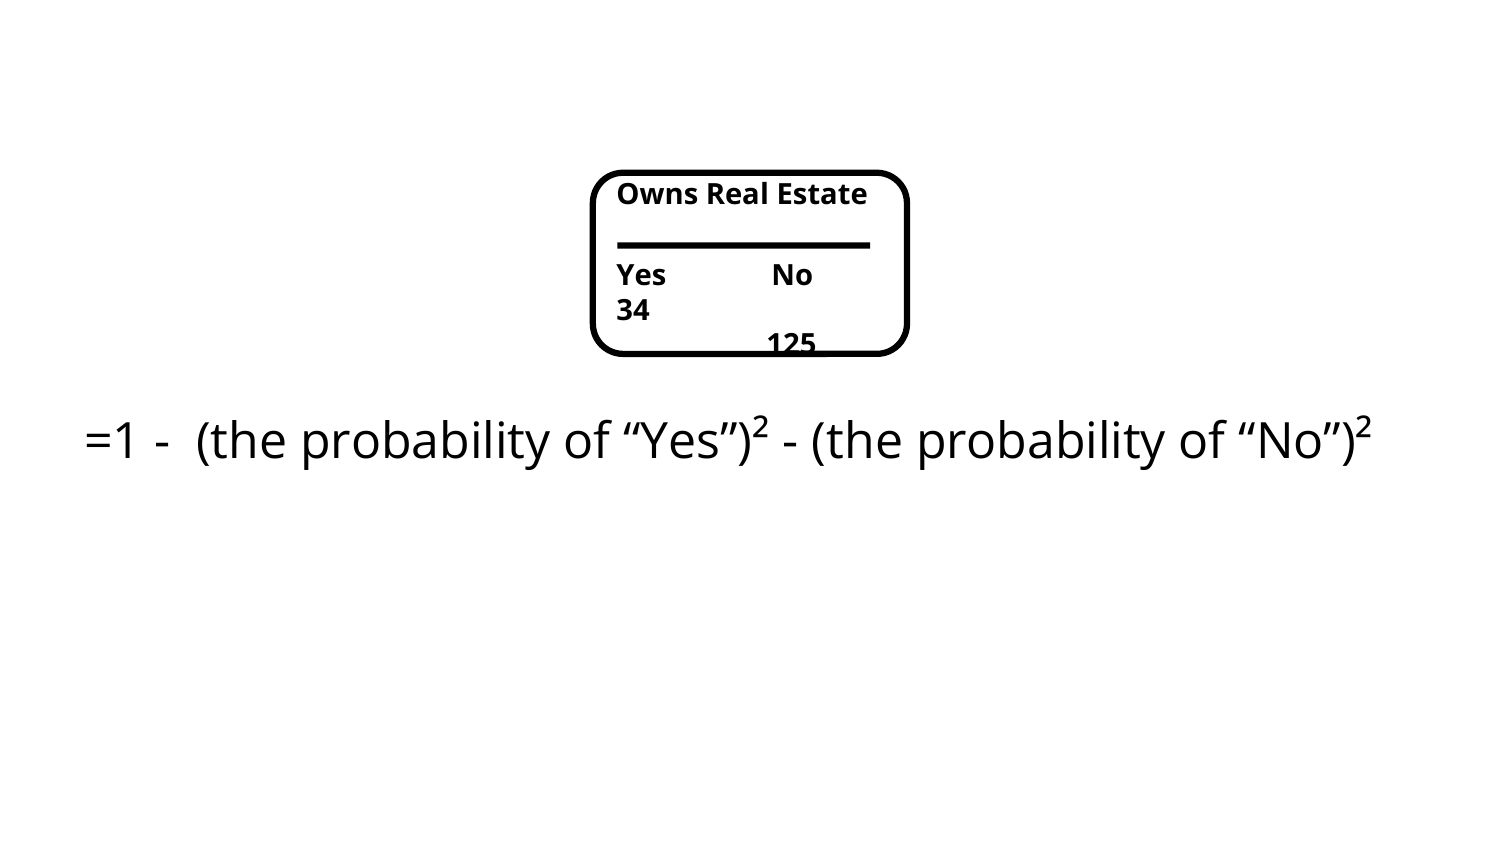

Owns Real Estate
Yes              No
34		125

=1 -  (the probability of “Yes”)² - (the probability of “No”)²